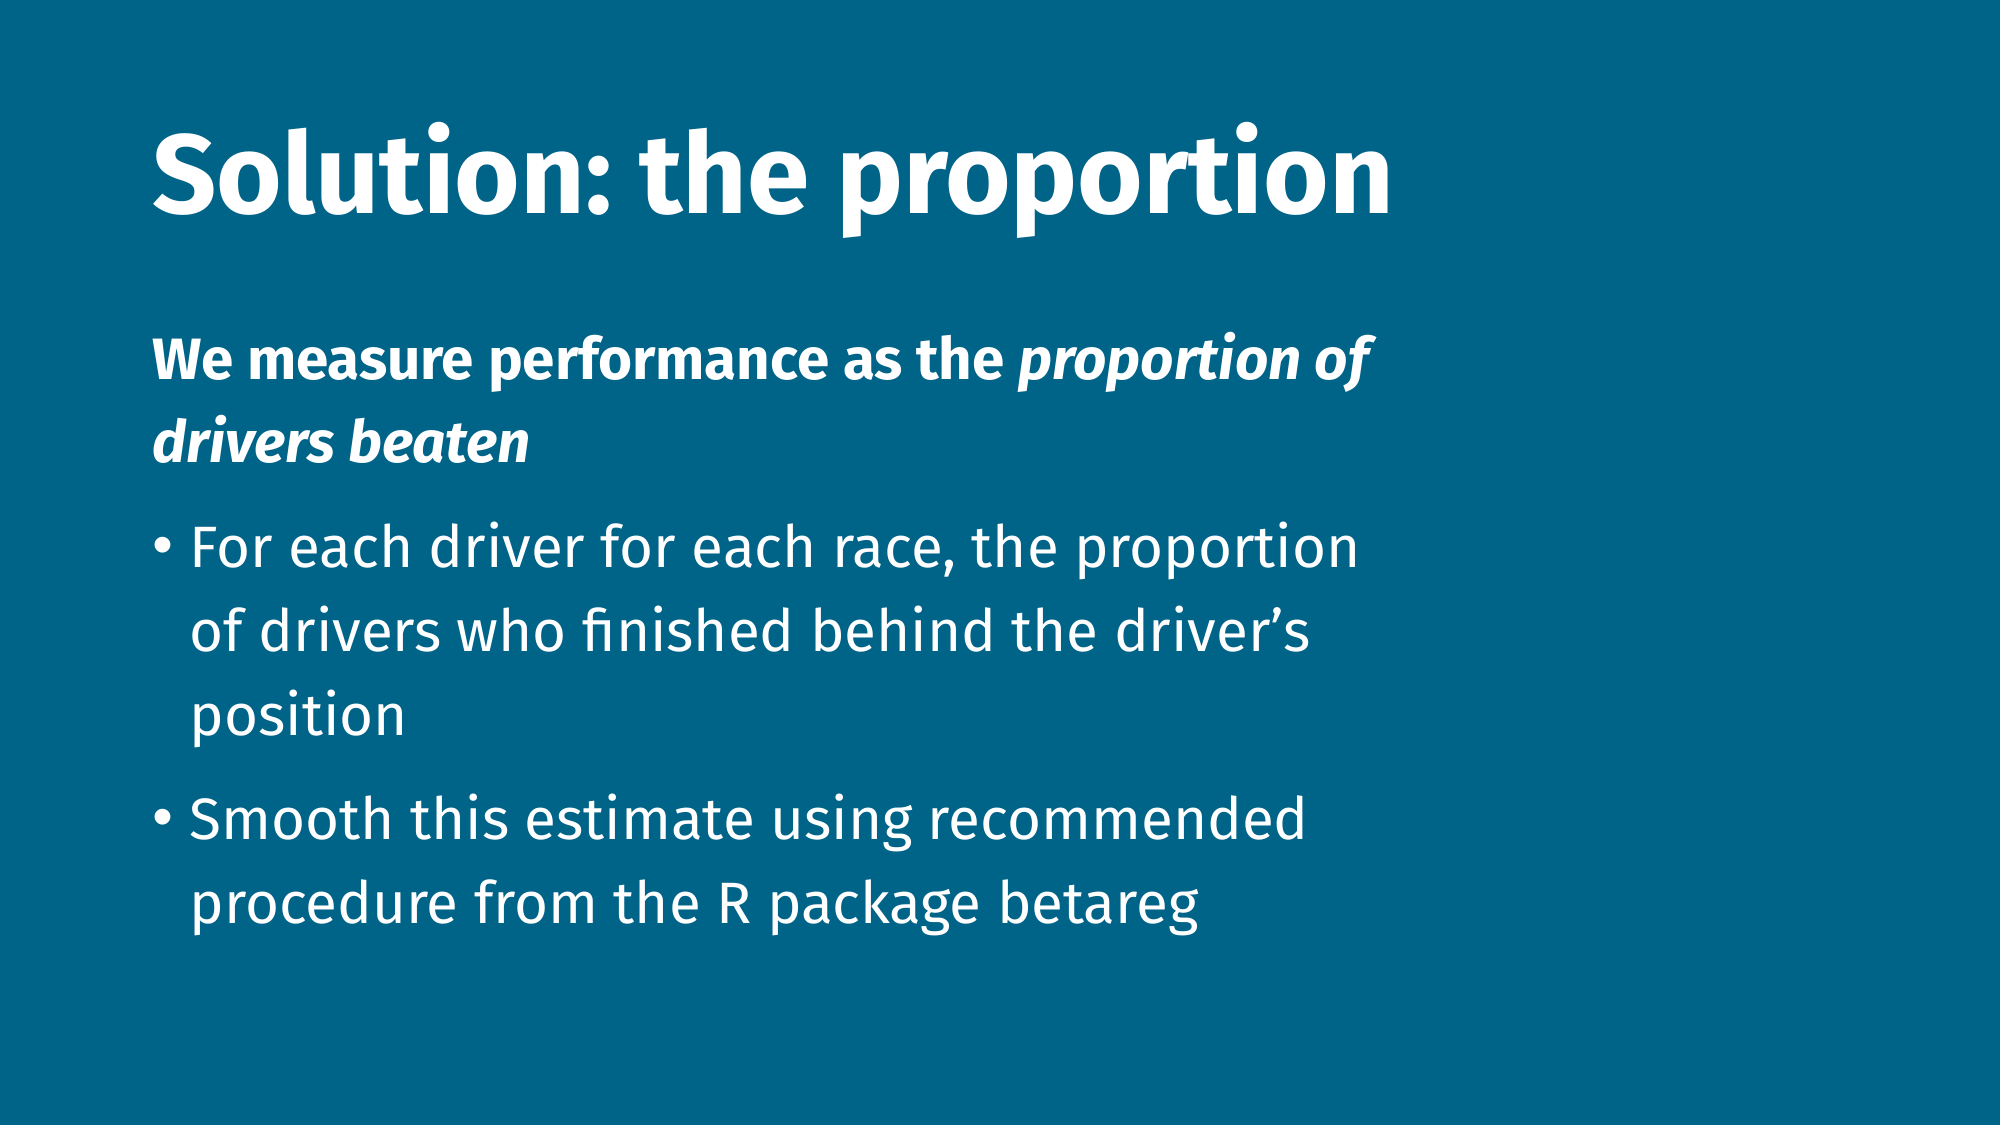

# Solution: the proportion
We measure performance as the proportion of drivers beaten
For each driver for each race, the proportion of drivers who finished behind the driver’s position
Smooth this estimate using recommended procedure from the R package betareg